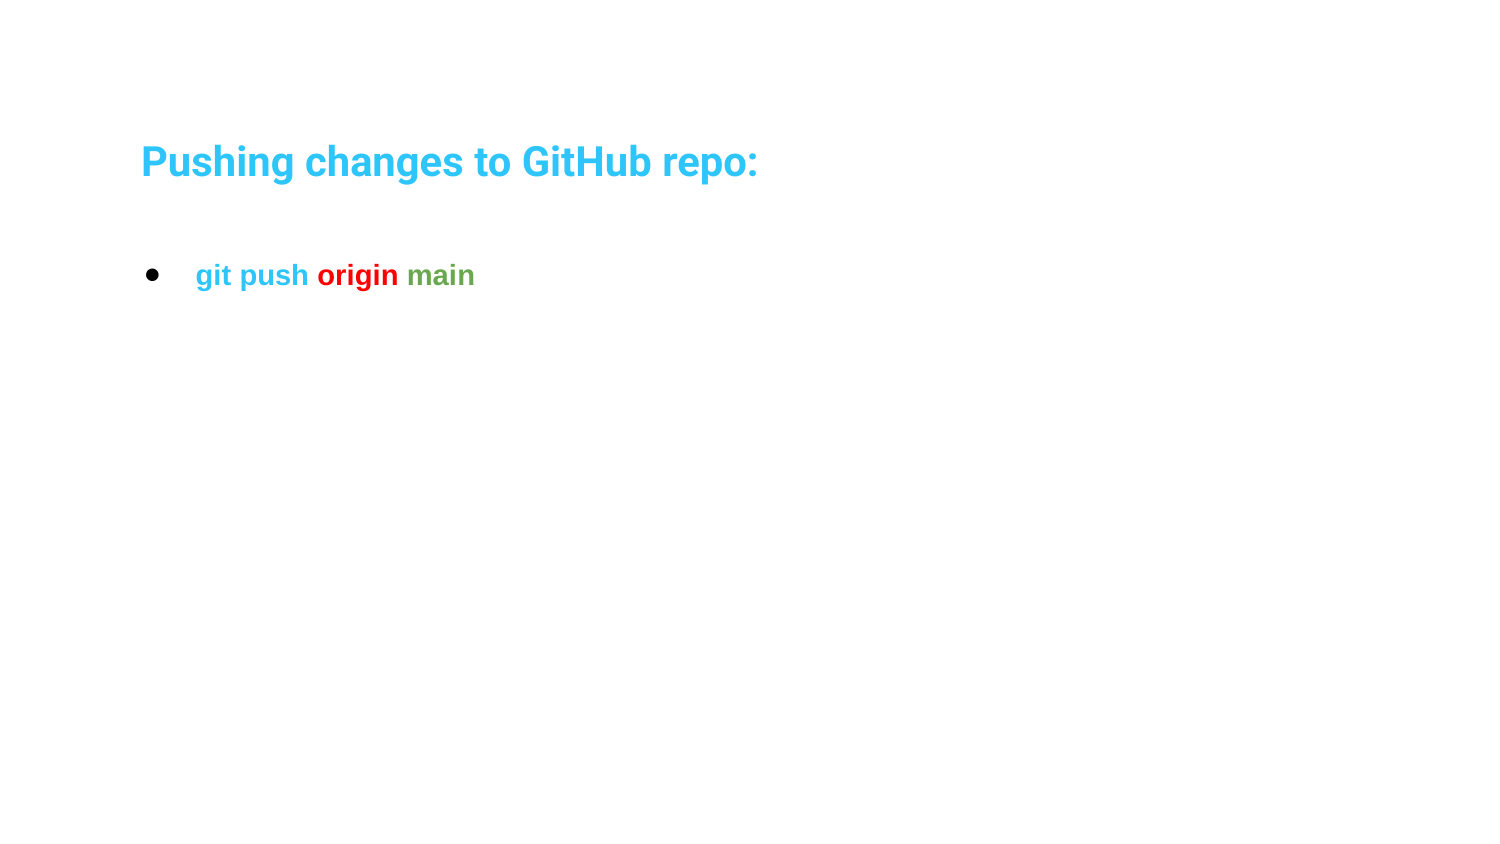

Pushing changes to GitHub repo:

git push origin main